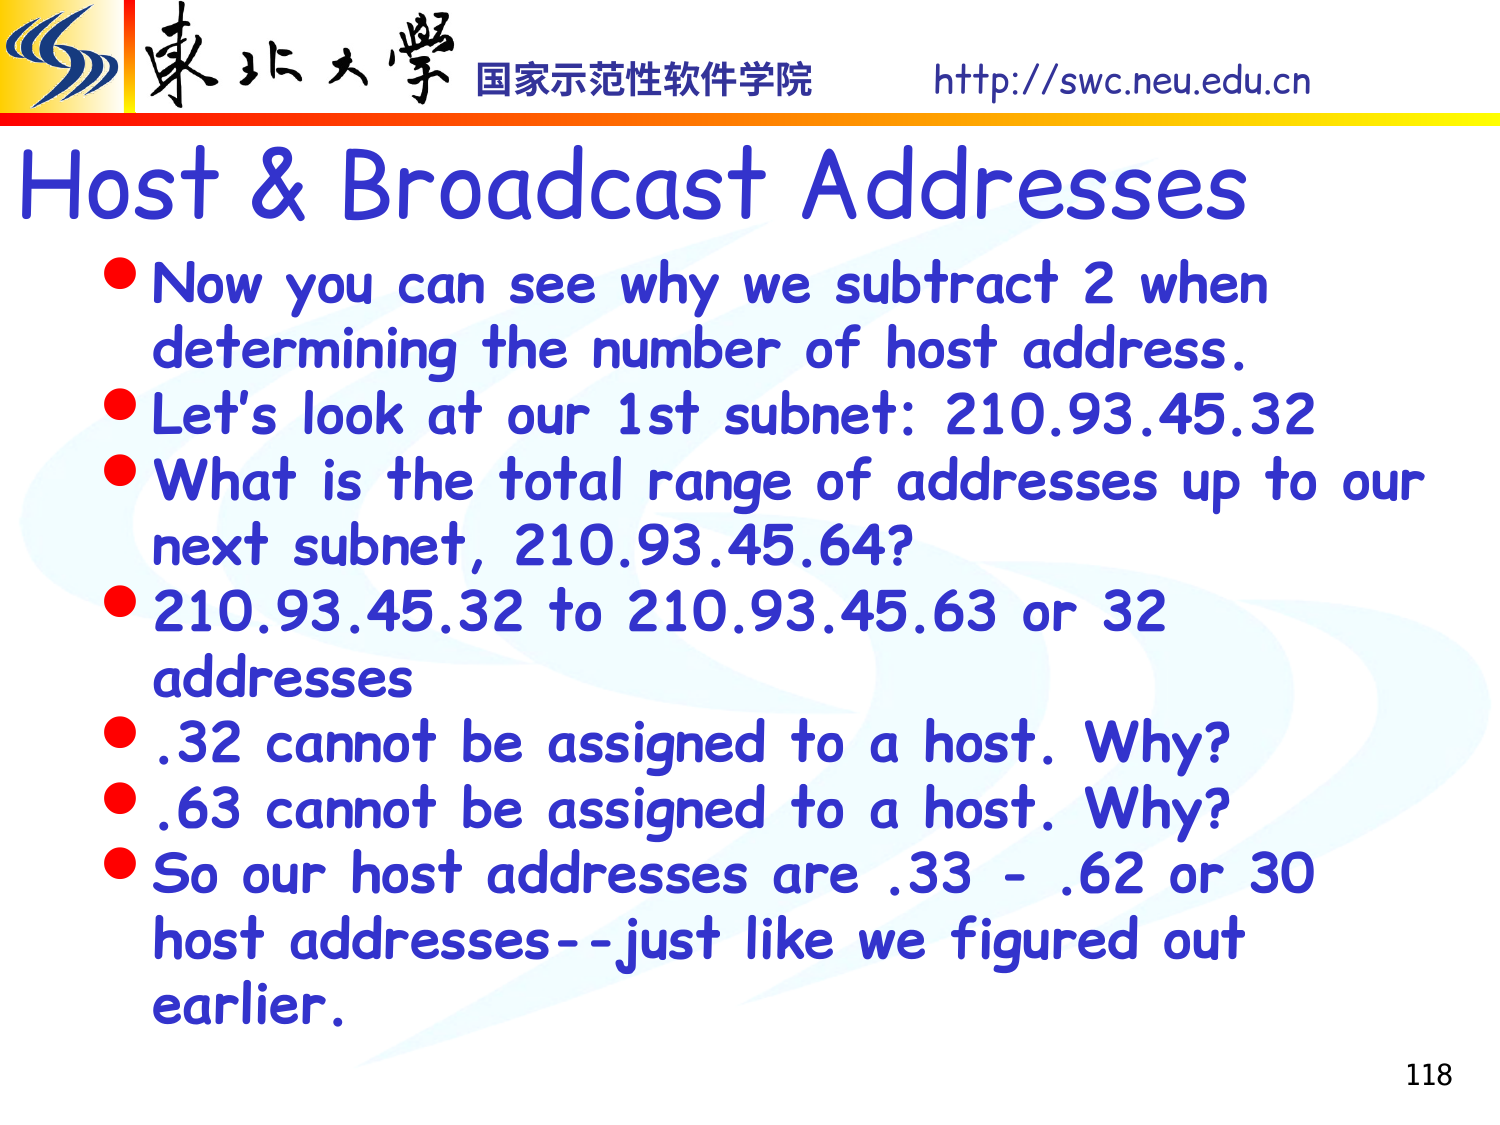

# Host & Broadcast Addresses
Now you can see why we subtract 2 when determining the number of host address.
Let’s look at our 1st subnet: 210.93.45.32
What is the total range of addresses up to our next subnet, 210.93.45.64?
210.93.45.32 to 210.93.45.63 or 32 addresses
.32 cannot be assigned to a host. Why?
.63 cannot be assigned to a host. Why?
So our host addresses are .33 - .62 or 30 host addresses--just like we figured out earlier.
118